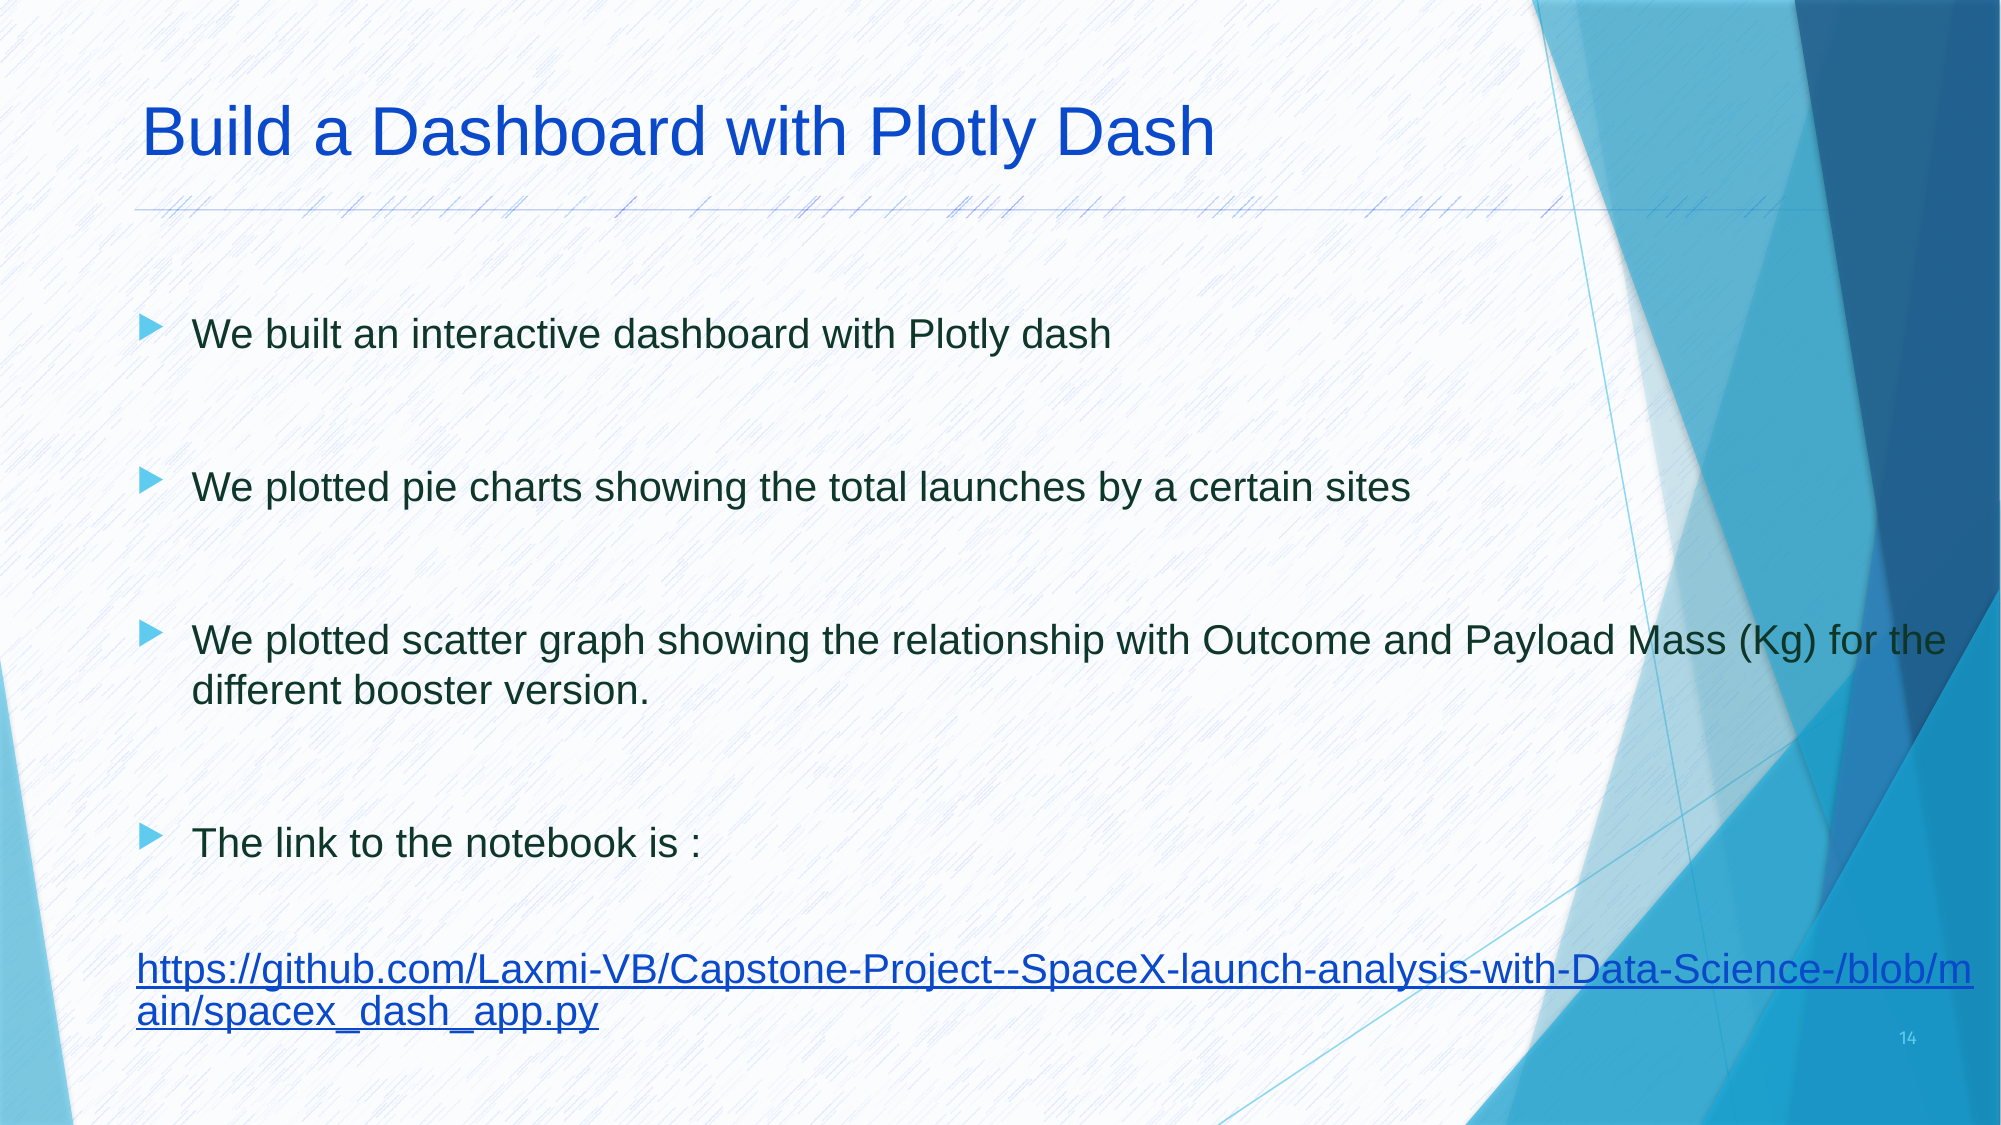

Build a Dashboard with Plotly Dash
We built an interactive dashboard with Plotly dash

We plotted pie charts showing the total launches by a certain sites

We plotted scatter graph showing the relationship with Outcome and Payload Mass (Kg) for the different booster version.

The link to the notebook is :
 https://github.com/Laxmi-VB/Capstone-Project--SpaceX-launch-analysis-with-Data-Science-/blob/main/spacex_dash_app.py

14